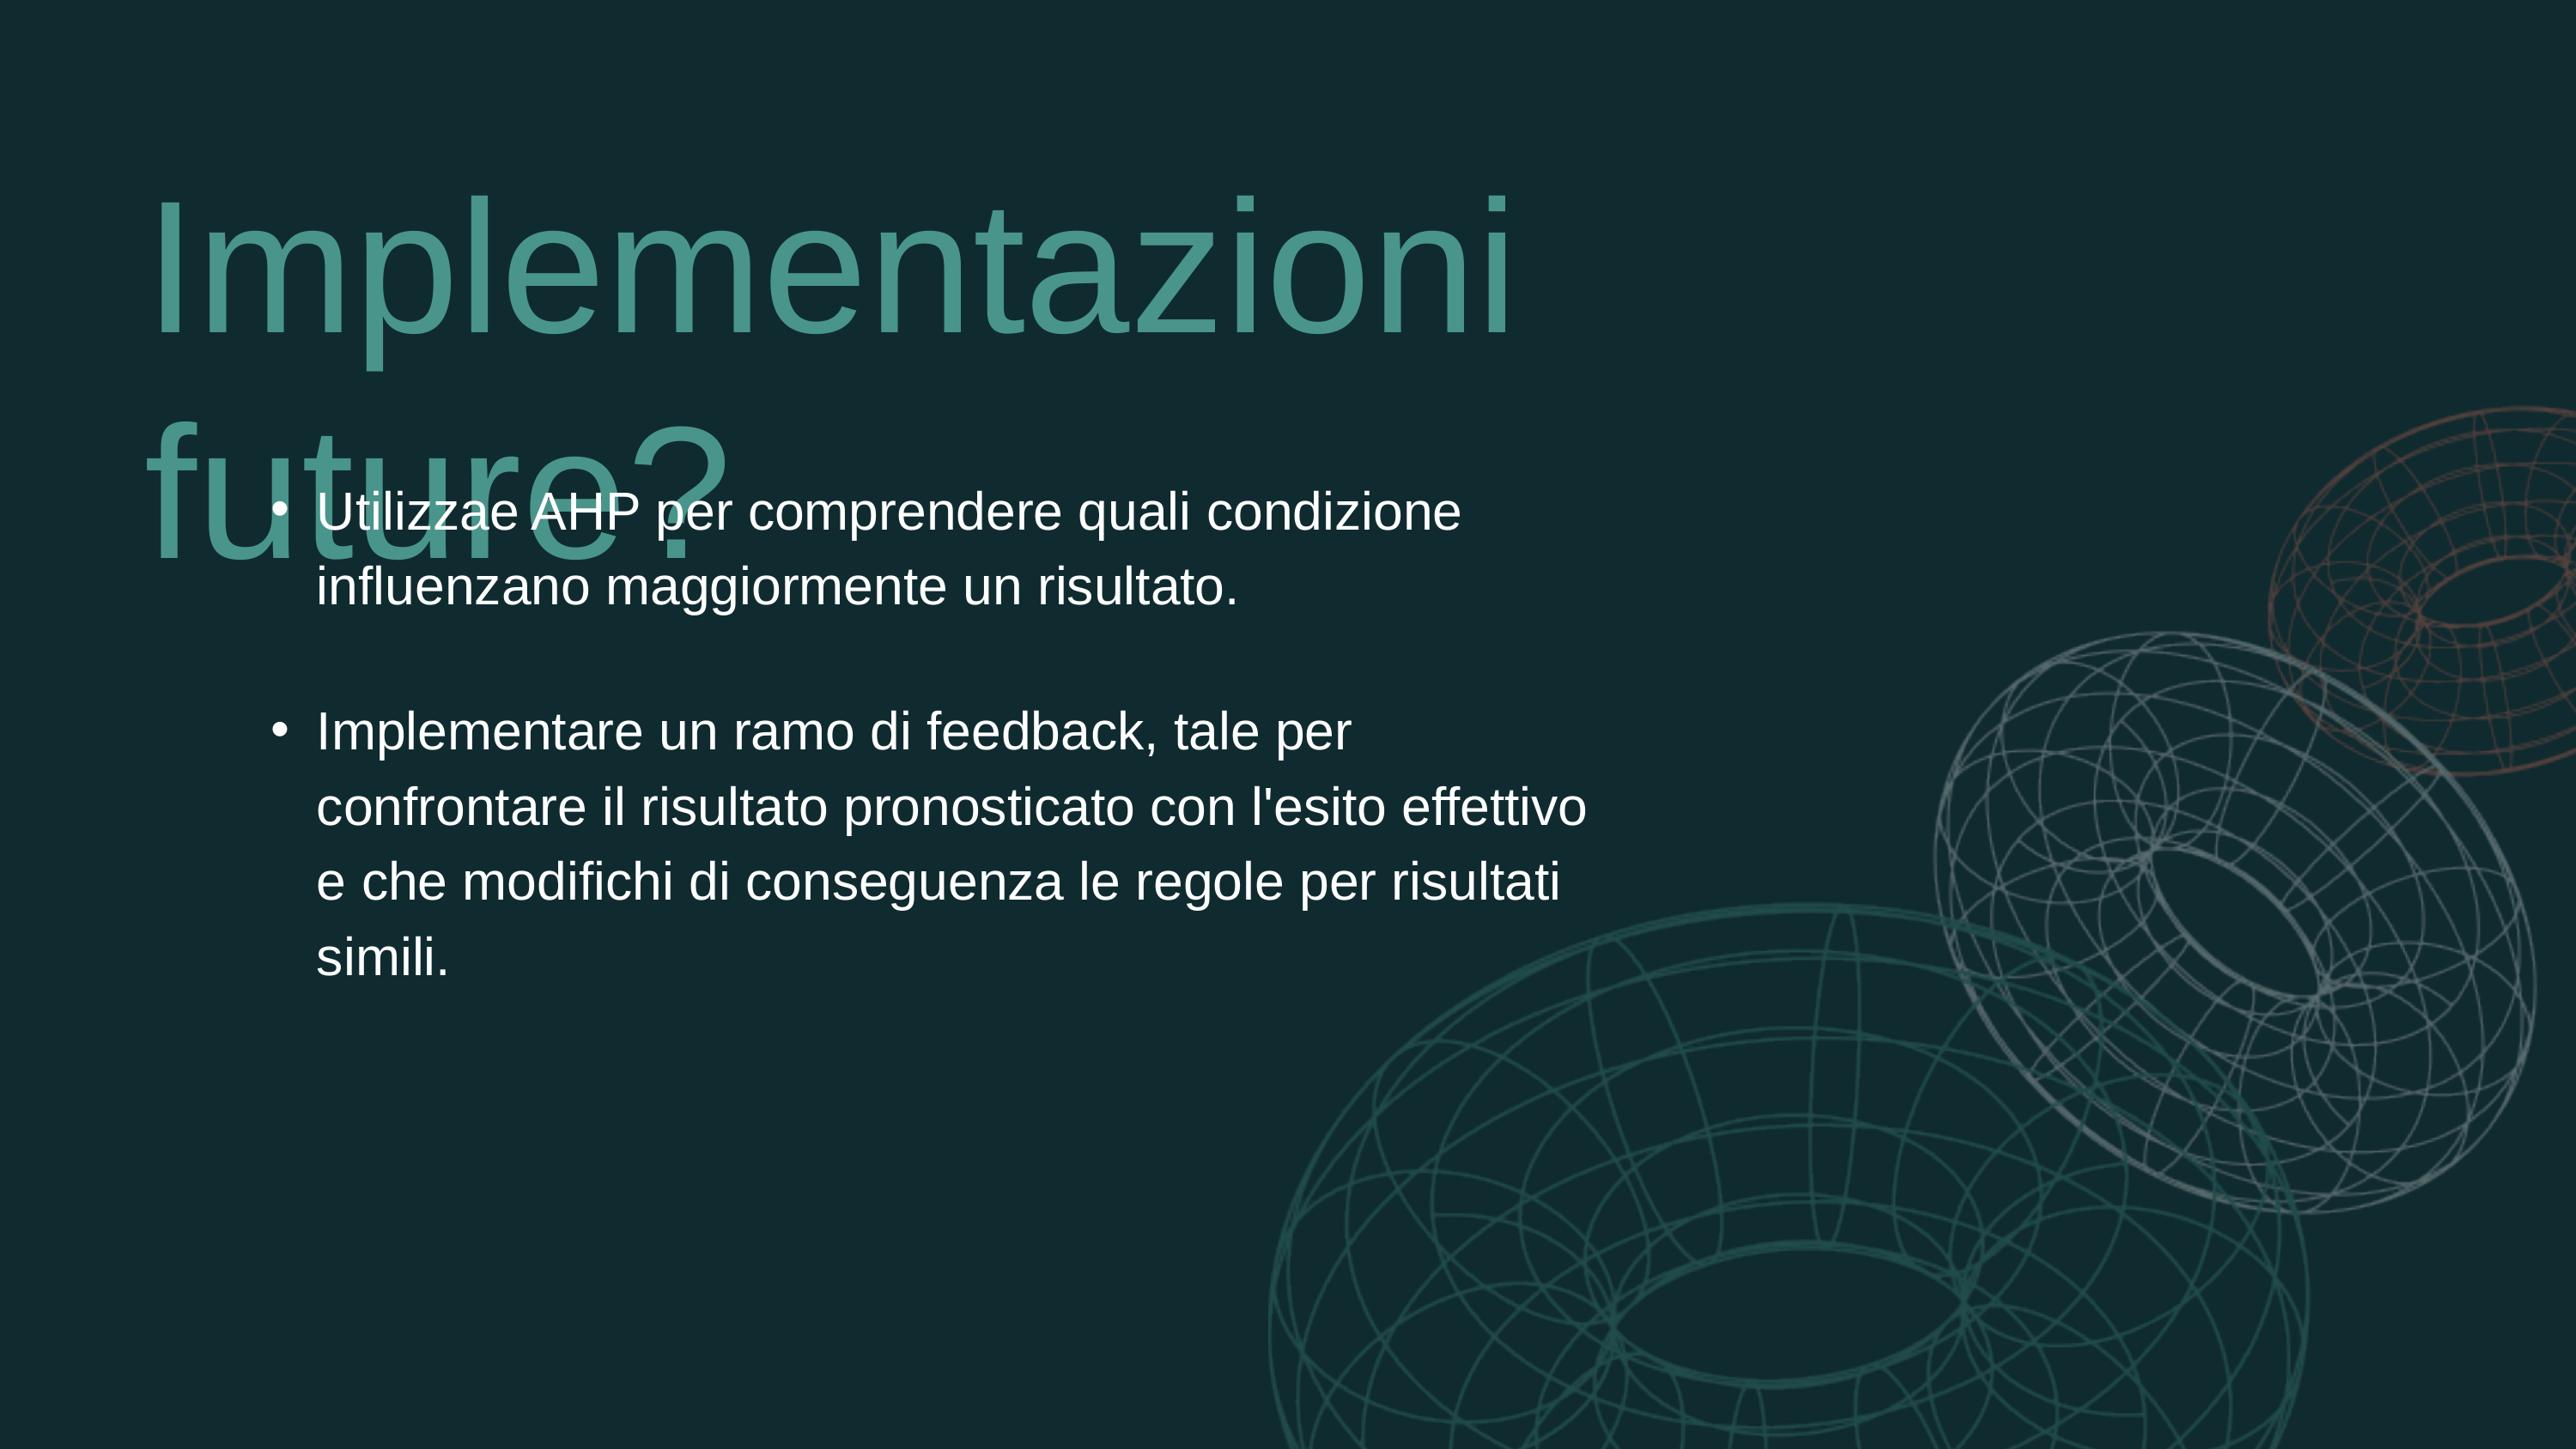

Implementazioni future?

Utilizzae AHP per comprendere quali condizione influenzano maggiormente un risultato.

Implementare un ramo di feedback, tale per confrontare il risultato pronosticato con l'esito effettivo e che modifichi di conseguenza le regole per risultati simili.